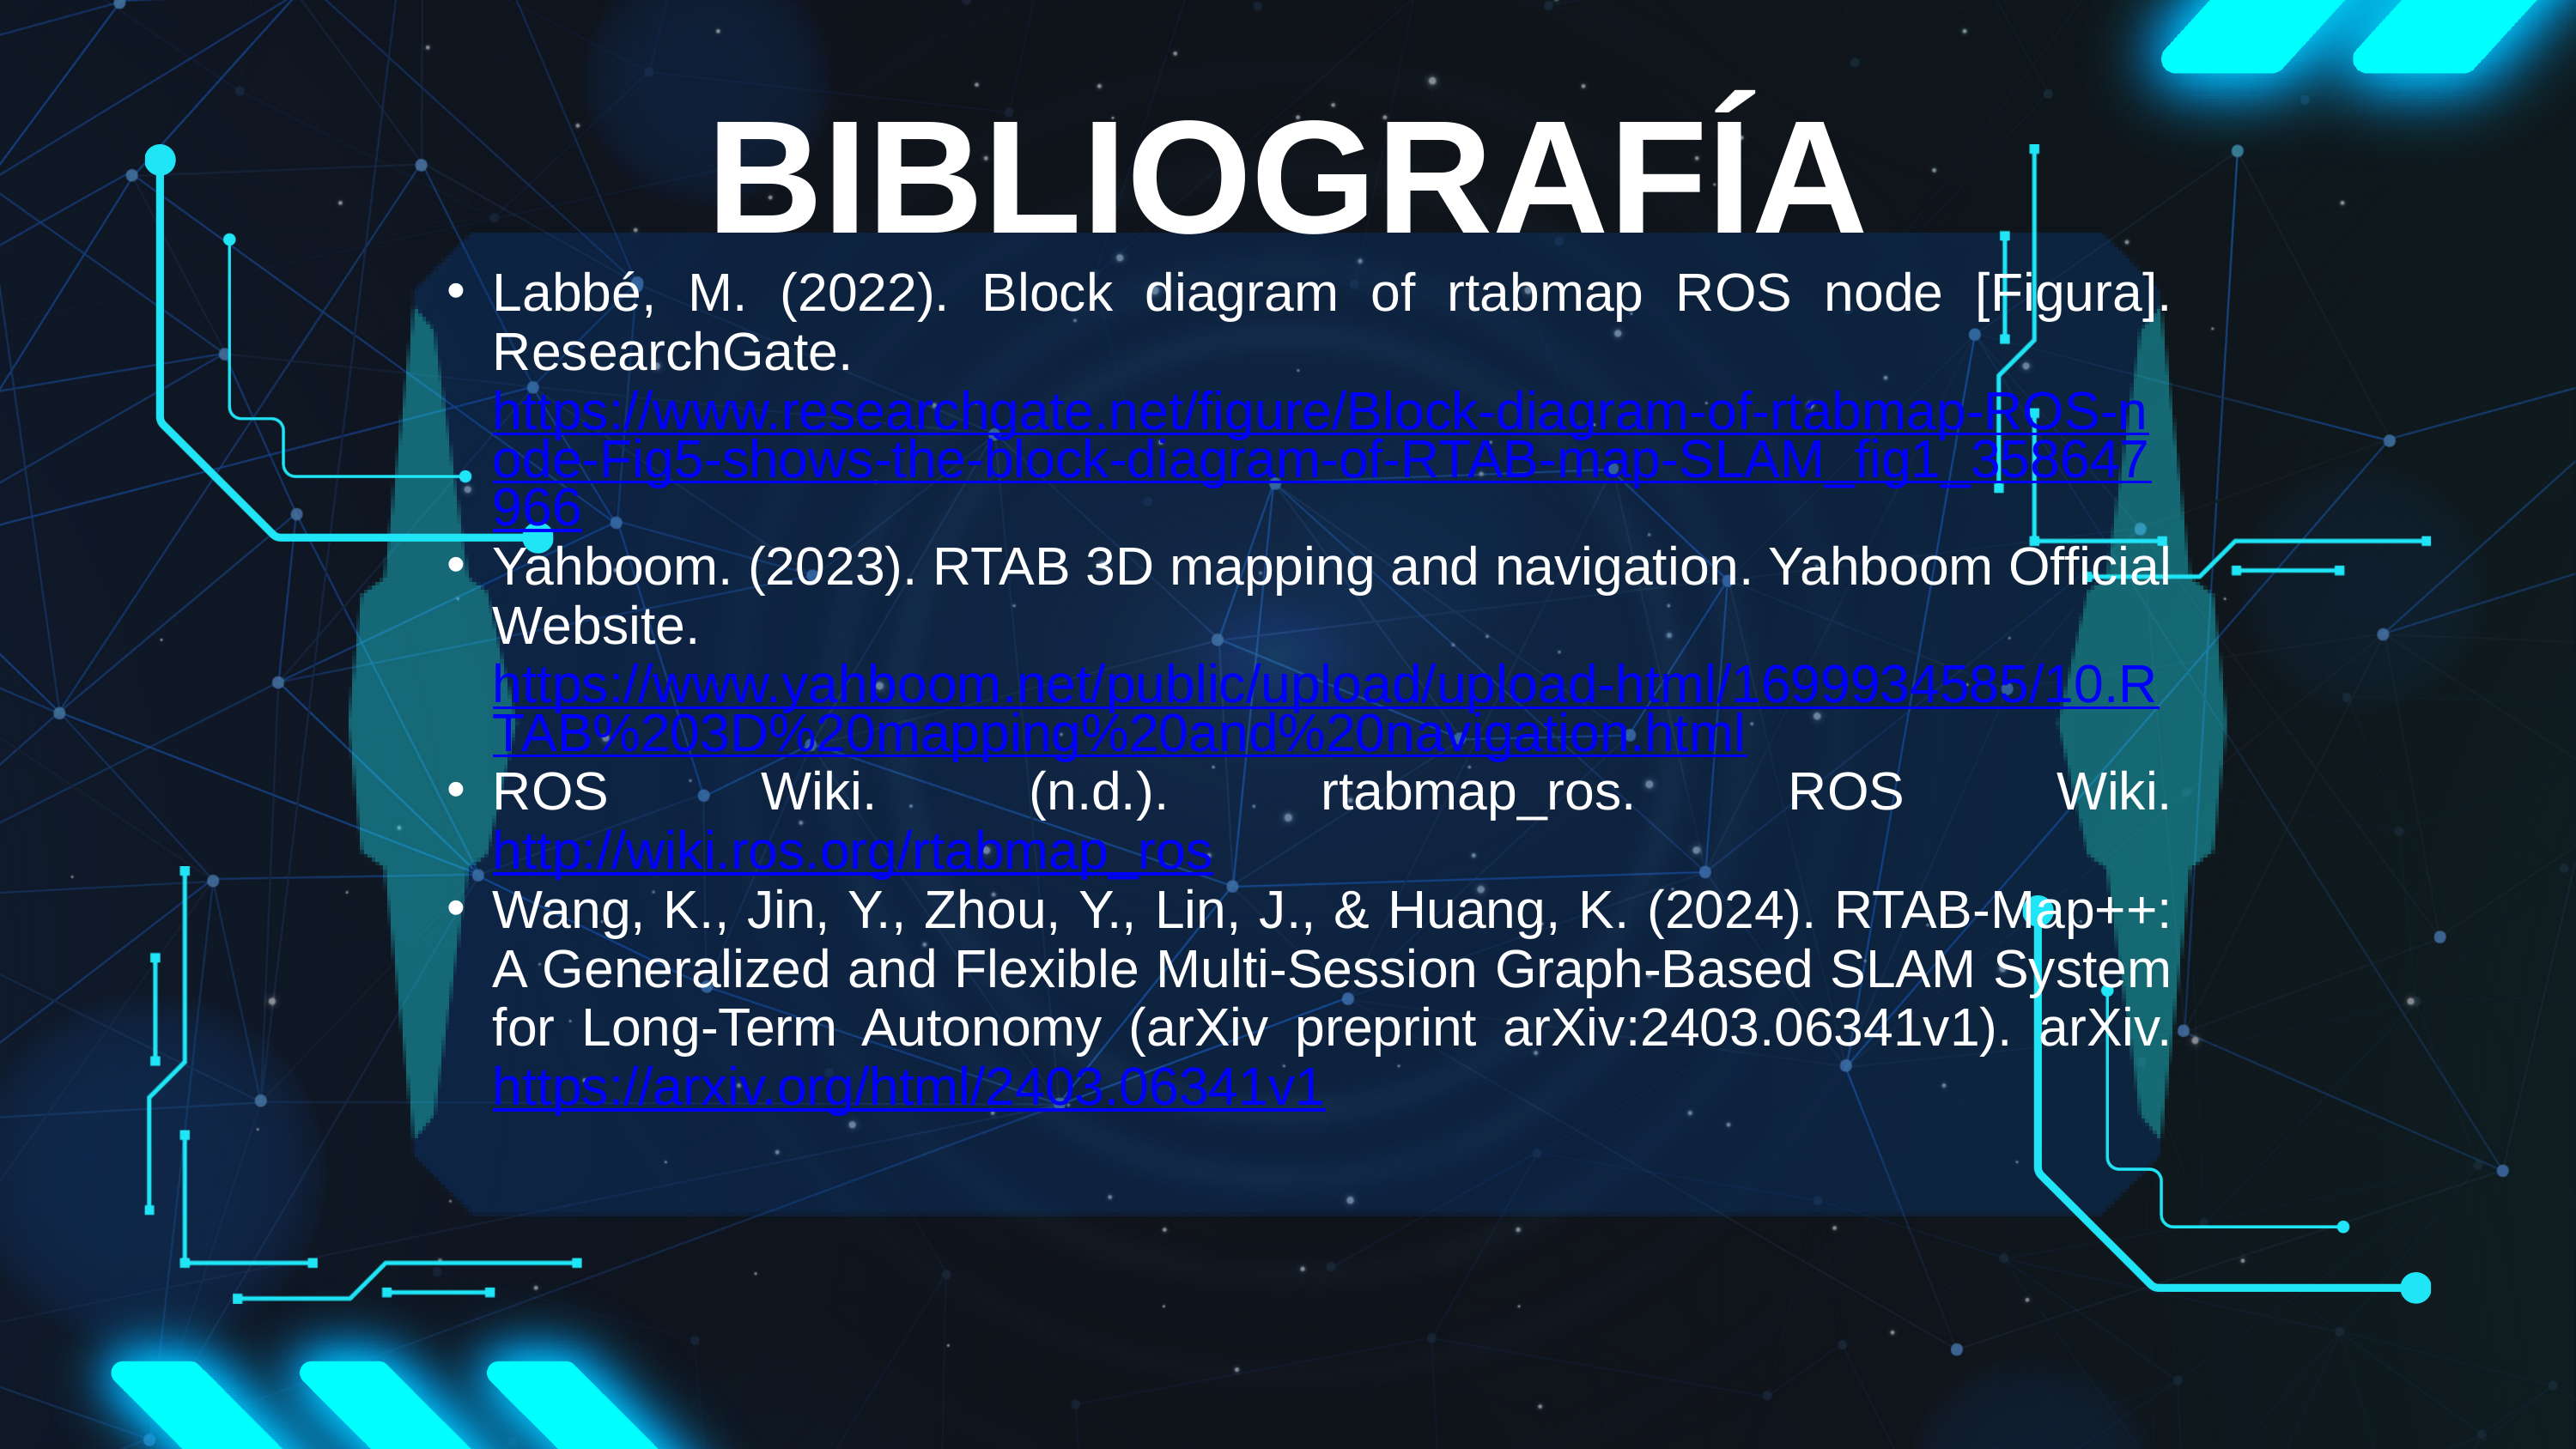

BIBLIOGRAFÍA

Labbé, M. (2022). Block diagram of rtabmap ROS node [Figura]. ResearchGate. https://www.researchgate.net/figure/Block-diagram-of-rtabmap-ROS-node-Fig5-shows-the-block-diagram-of-RTAB-map-SLAM_fig1_358647966
Yahboom. (2023). RTAB 3D mapping and navigation. Yahboom Official Website. https://www.yahboom.net/public/upload/upload-html/1699934585/10.RTAB%203D%20mapping%20and%20navigation.html
ROS Wiki. (n.d.). rtabmap_ros. ROS Wiki. http://wiki.ros.org/rtabmap_ros
Wang, K., Jin, Y., Zhou, Y., Lin, J., & Huang, K. (2024). RTAB-Map++: A Generalized and Flexible Multi-Session Graph-Based SLAM System for Long-Term Autonomy (arXiv preprint arXiv:2403.06341v1). arXiv. https://arxiv.org/html/2403.06341v1